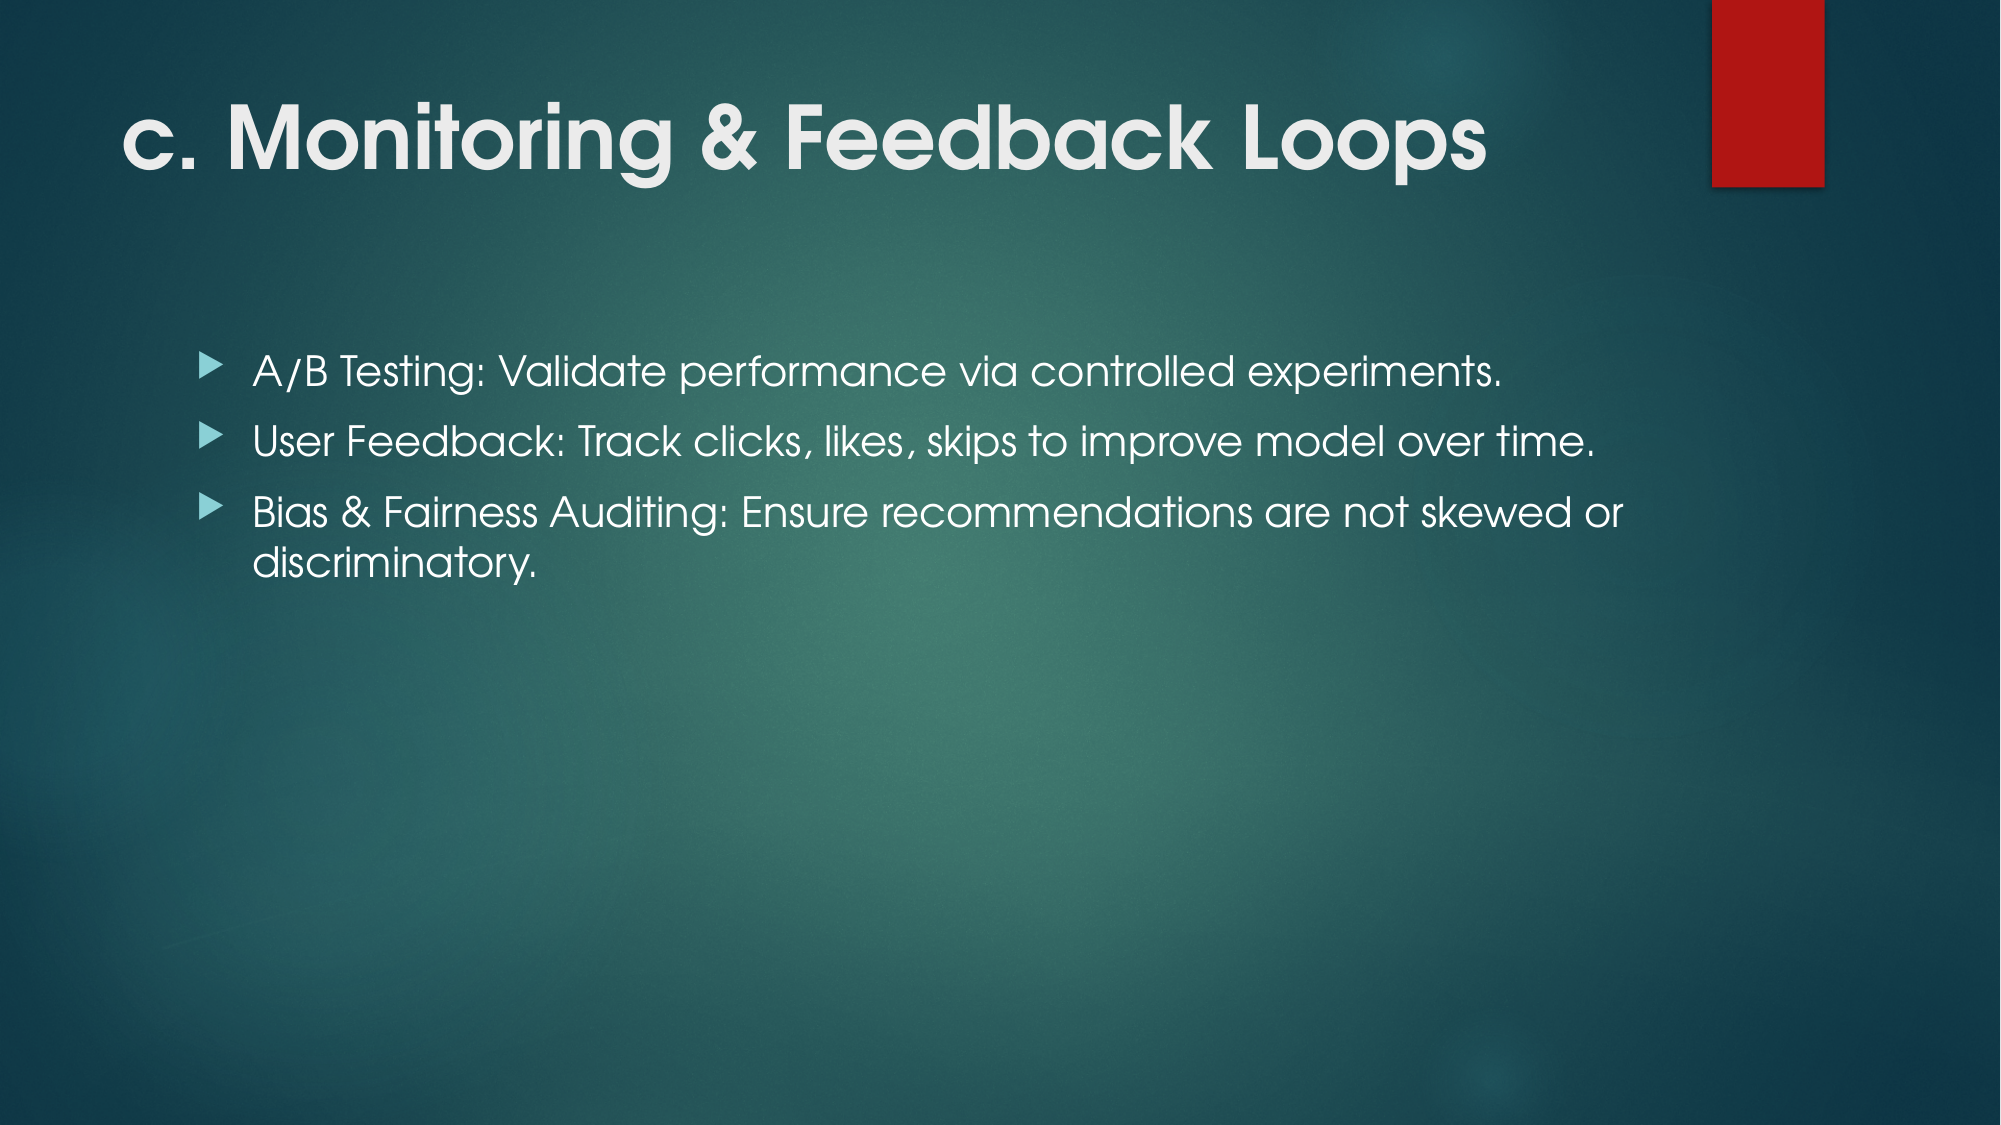

# c. Monitoring & Feedback Loops
A/B Testing: Validate performance via controlled experiments.
User Feedback: Track clicks, likes, skips to improve model over time.
Bias & Fairness Auditing: Ensure recommendations are not skewed or discriminatory.